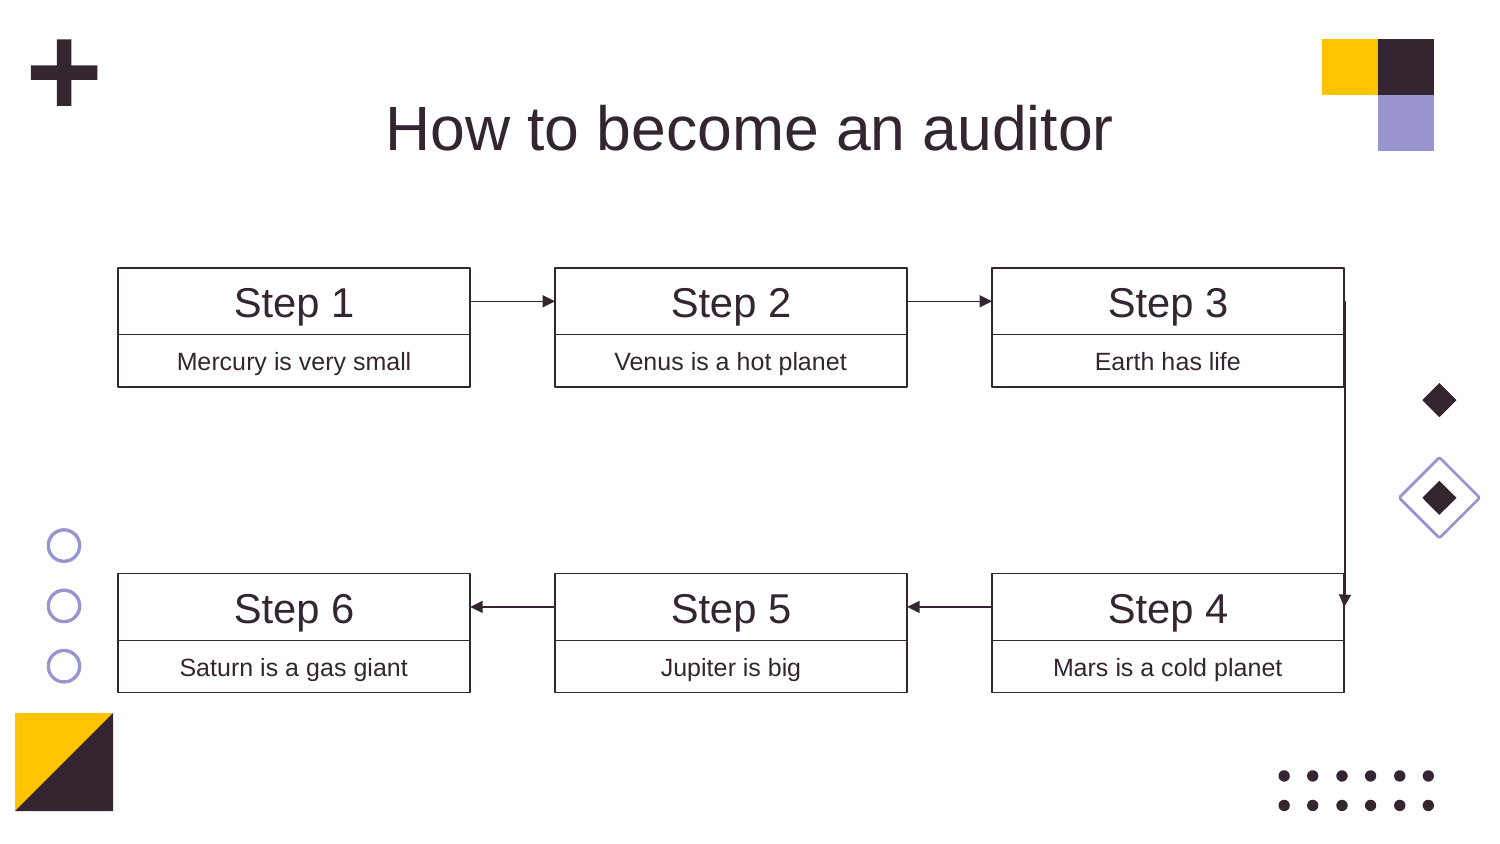

# How to become an auditor
Step 1
Step 2
Step 3
Mercury is very small
Venus is a hot planet
Earth has life
Step 6
Step 5
Step 4
Saturn is a gas giant
Jupiter is big
Mars is a cold planet